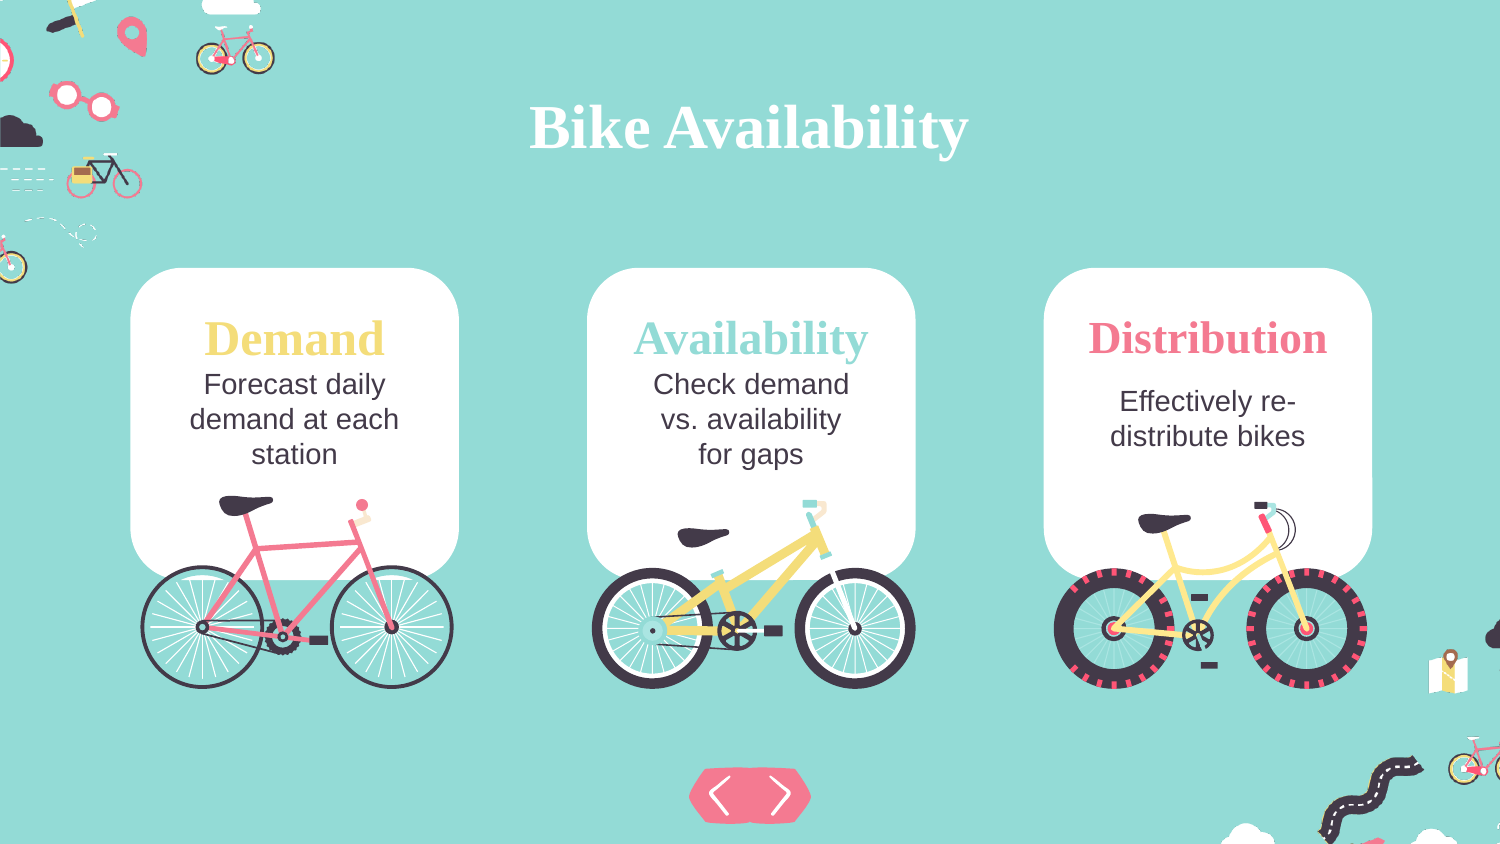

# Bike Availability

Demand
Availability
Distribution
Forecast daily demand at each station
Check demand vs. availability for gaps
Effectively re-distribute bikes